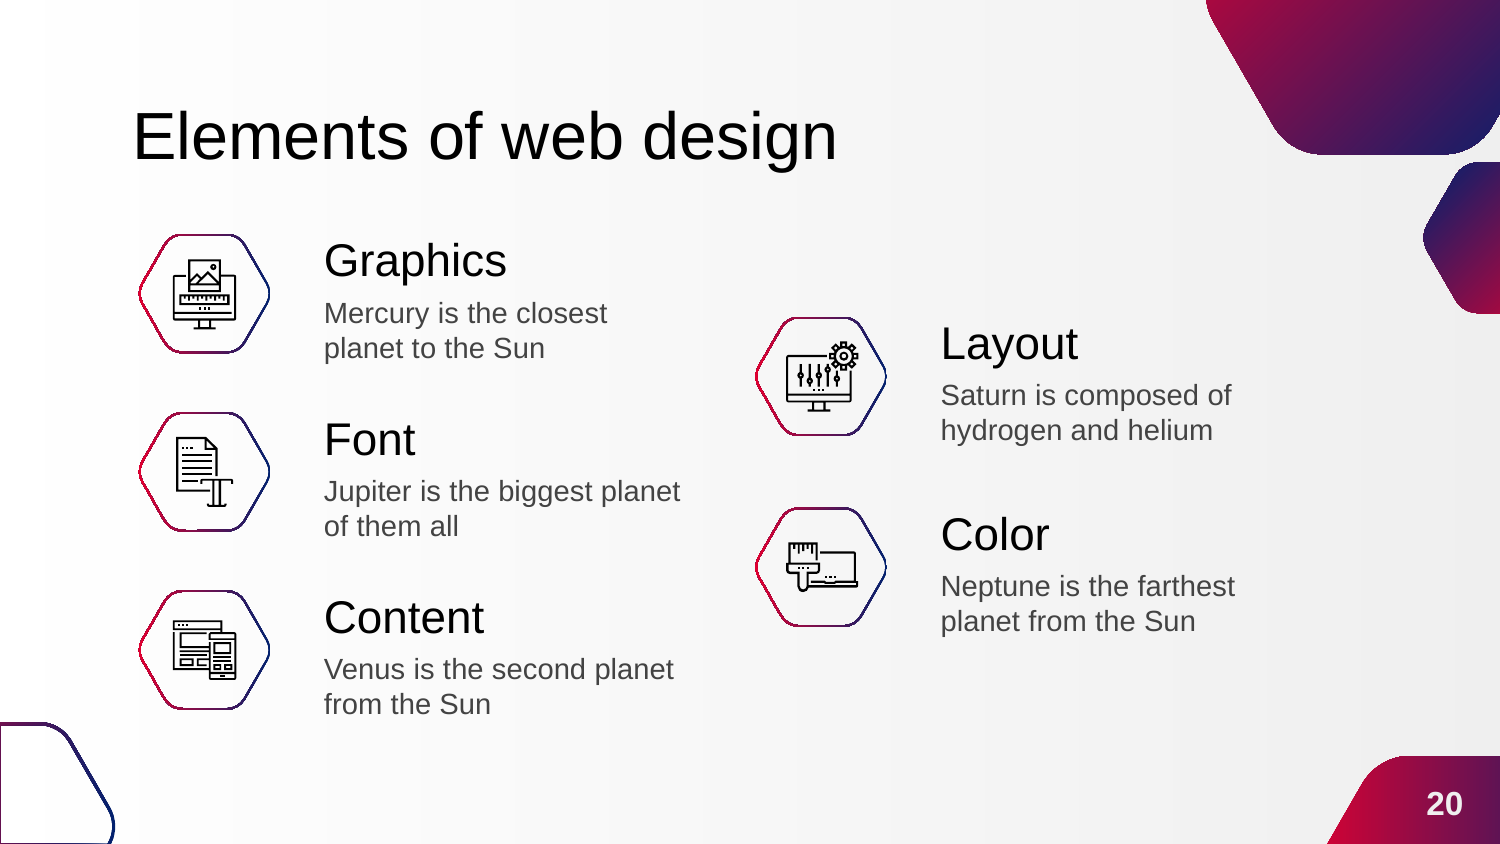

# Elements of web design
Graphics

Mercury is the closest planet to the Sun
Layout

Saturn is composed of hydrogen and helium
Font

Jupiter is the biggest planet of them all
Color

Neptune is the farthest planet from the Sun
Content

Venus is the second planet from the Sun
20